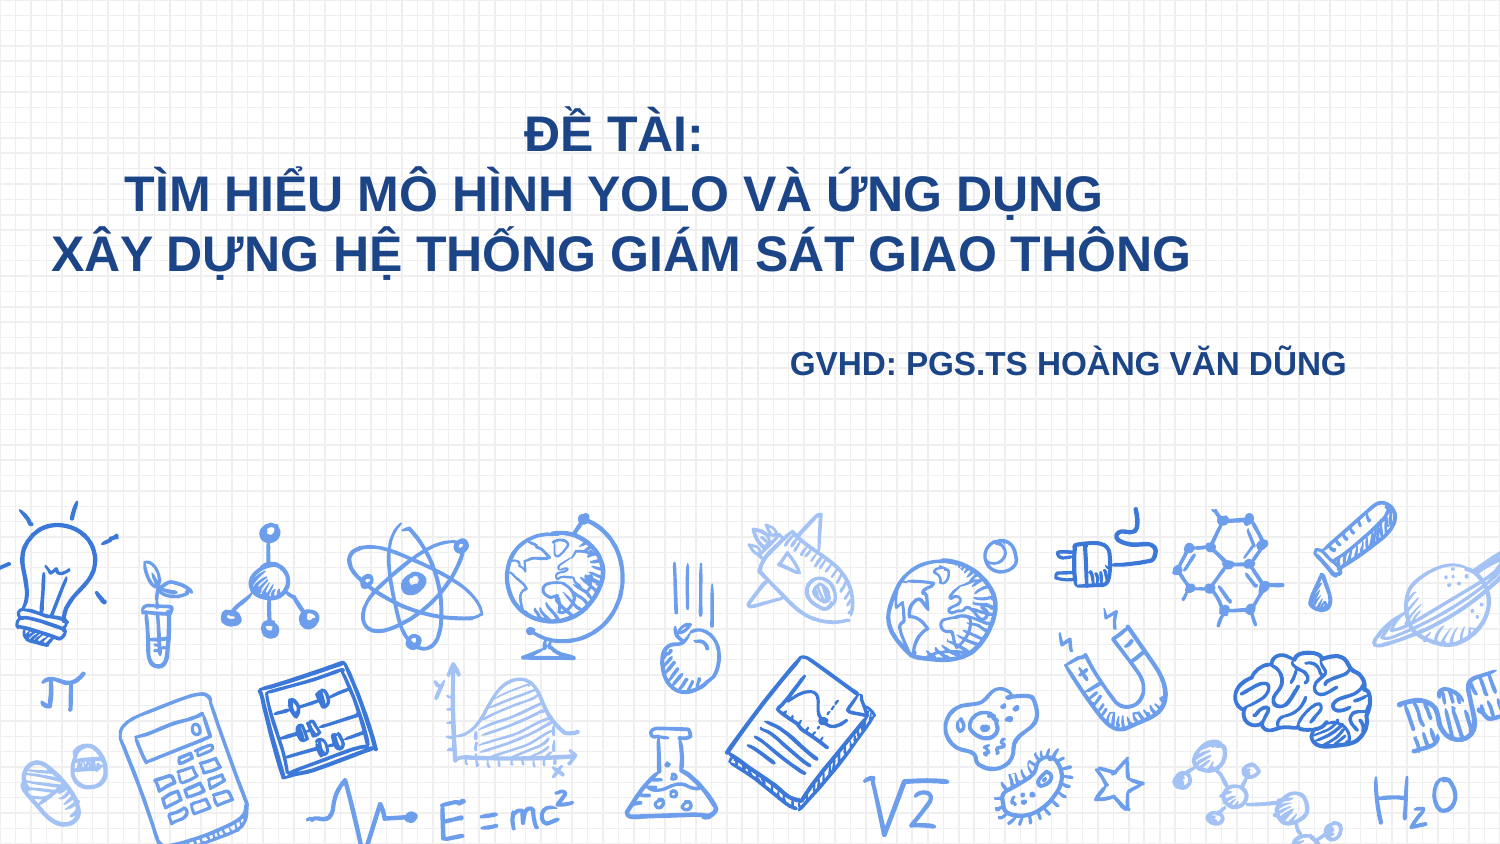

# ĐỀ TÀI: TÌM HIỂU MÔ HÌNH YOLO VÀ ỨNG DỤNG XÂY DỰNG HỆ THỐNG GIÁM SÁT GIAO THÔNG
GVHD: PGS.TS HOÀNG VĂN DŨNG